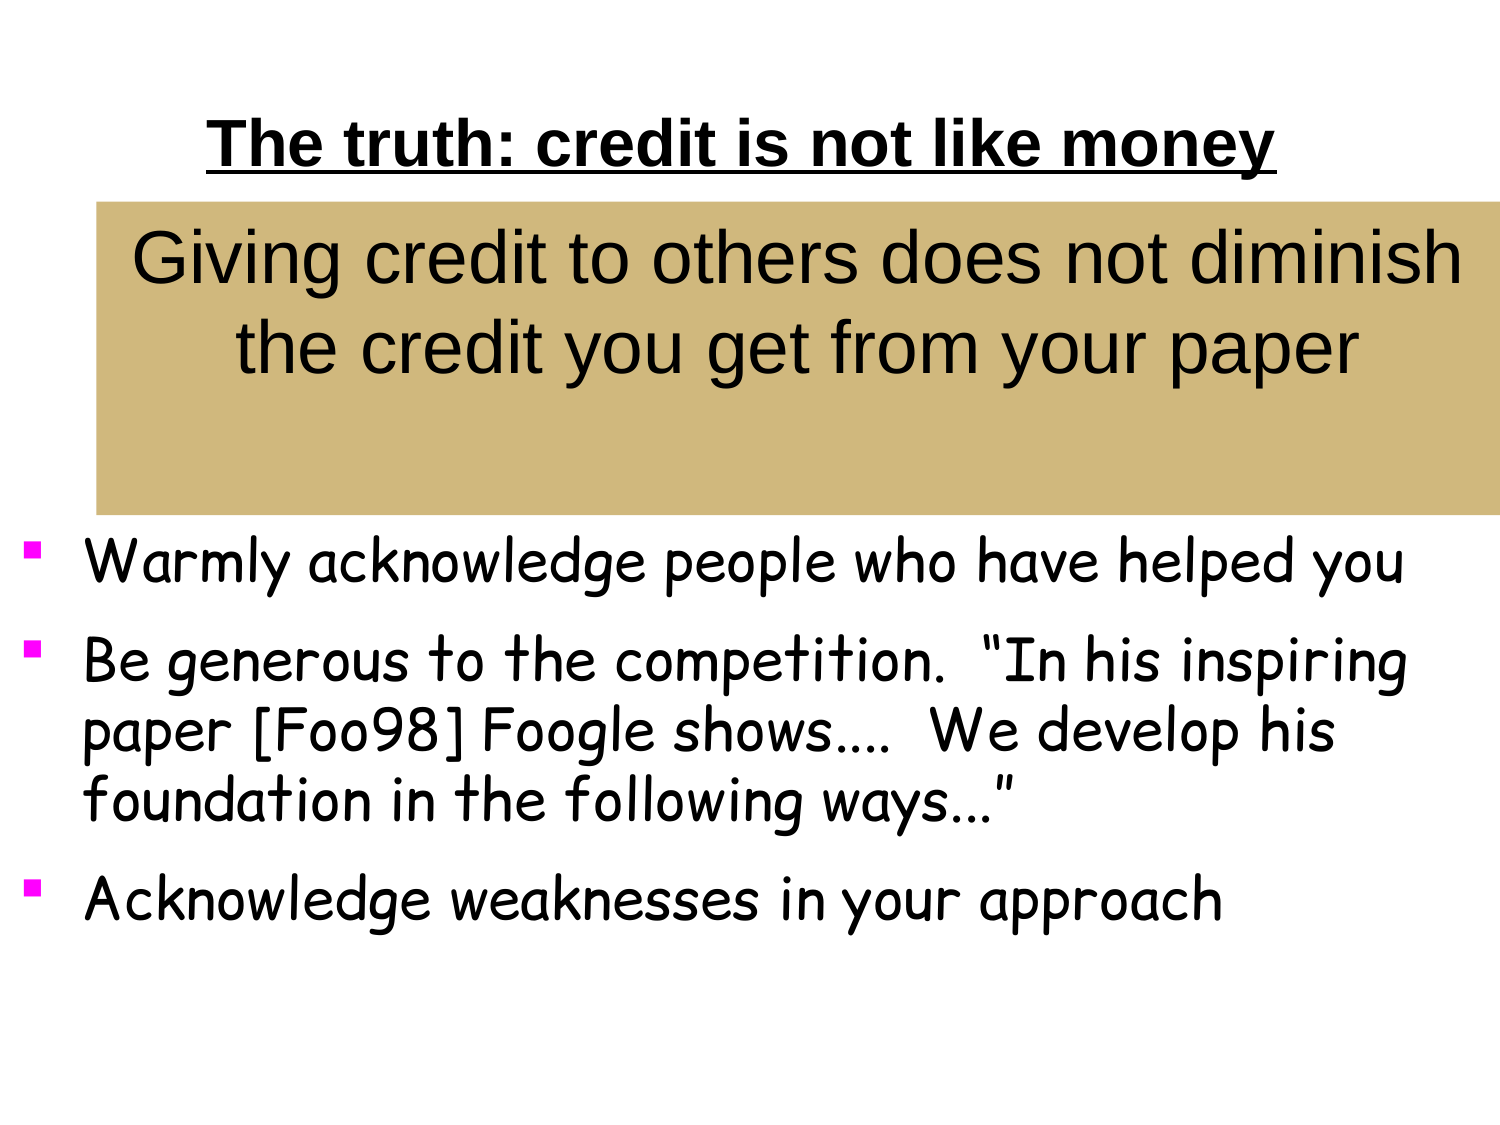

The truth: credit is not like money
Giving credit to others does not diminish the credit you get from your paper
Warmly acknowledge people who have helped you
Be generous to the competition.  “In his inspiring paper [Foo98] Foogle shows....  We develop his foundation in the following ways...”
Acknowledge weaknesses in your approach